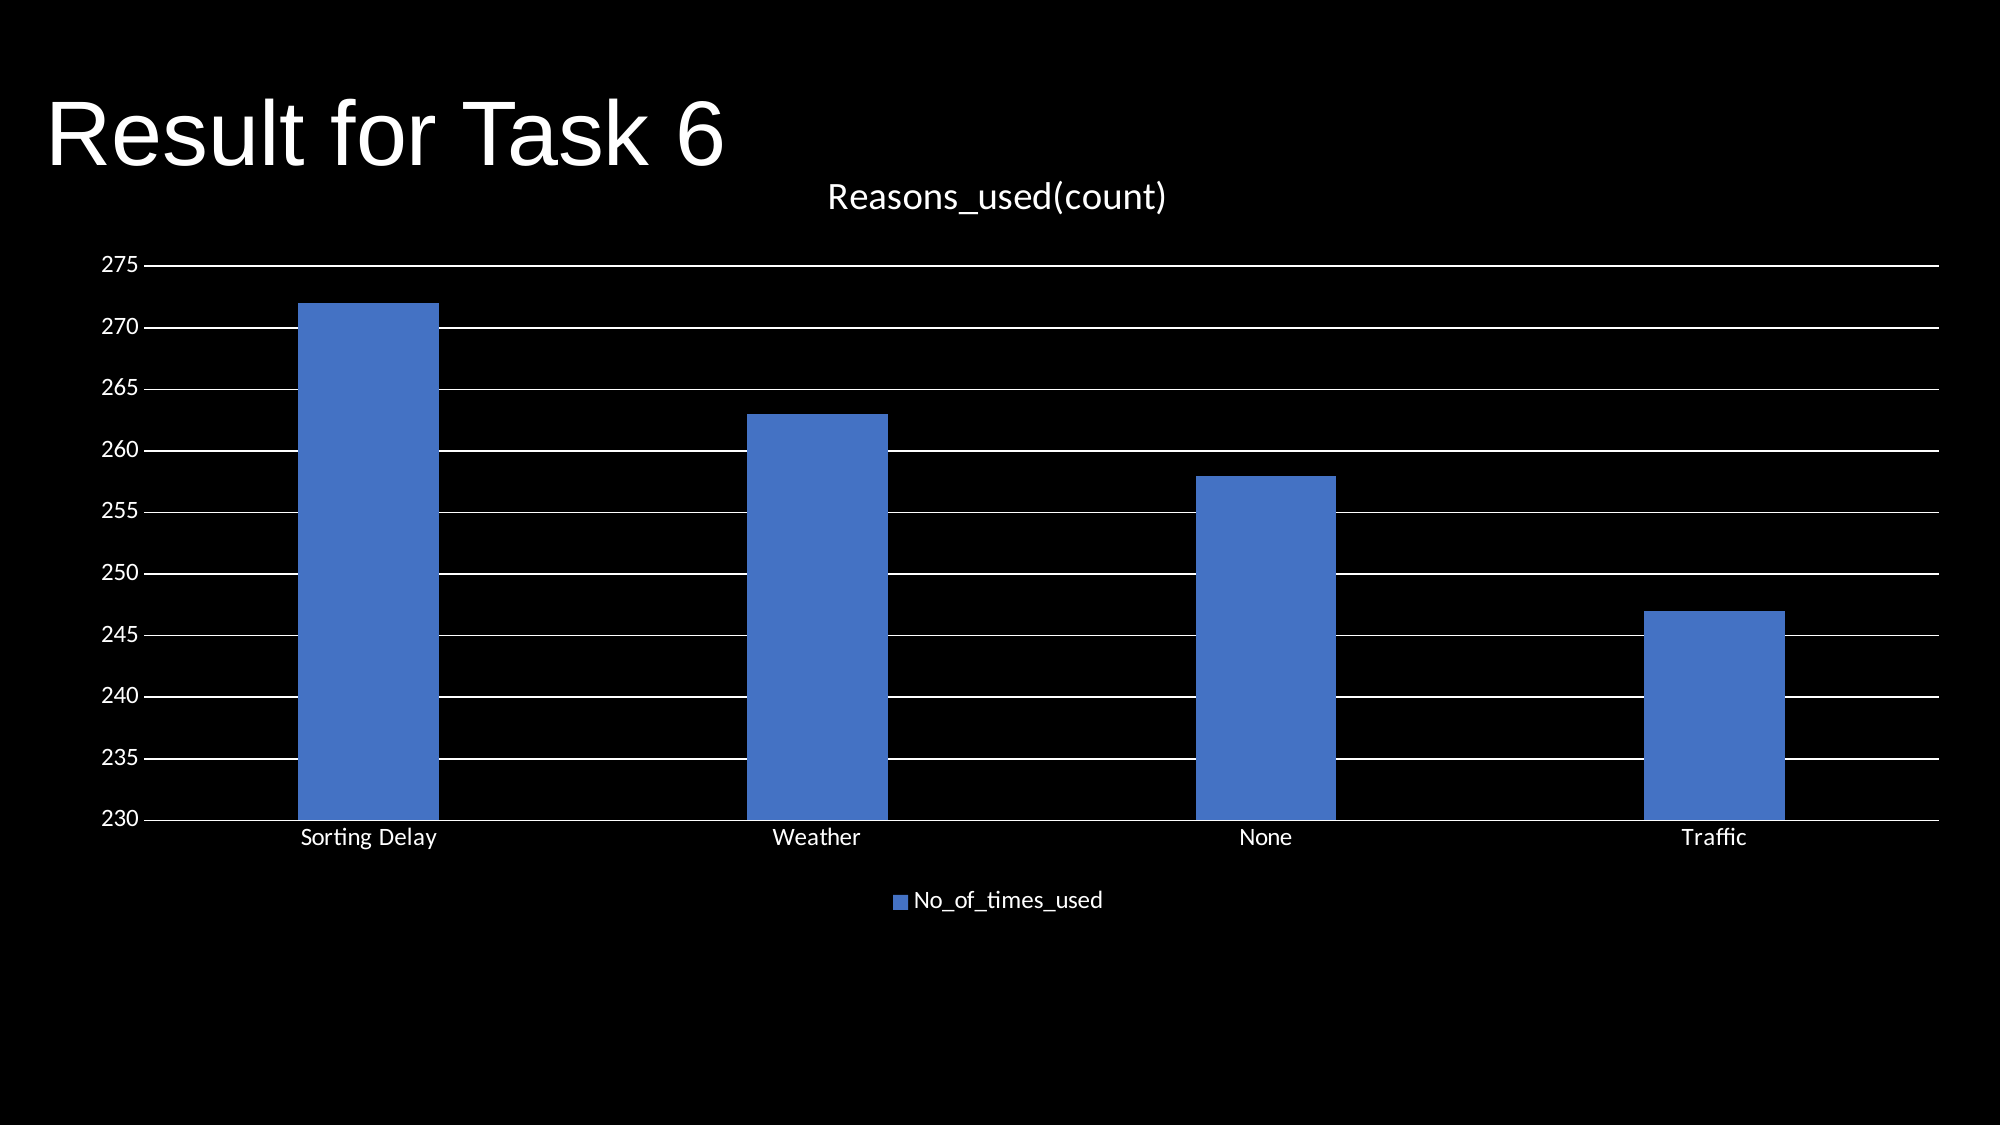

# Result for Task 6

### Chart: Reasons_used(count)

| Category | No_of_times_used |
|---|---|
| Sorting Delay | 272.0 |
| Weather | 263.0 |
| None | 258.0 |
| Traffic | 247.0 |